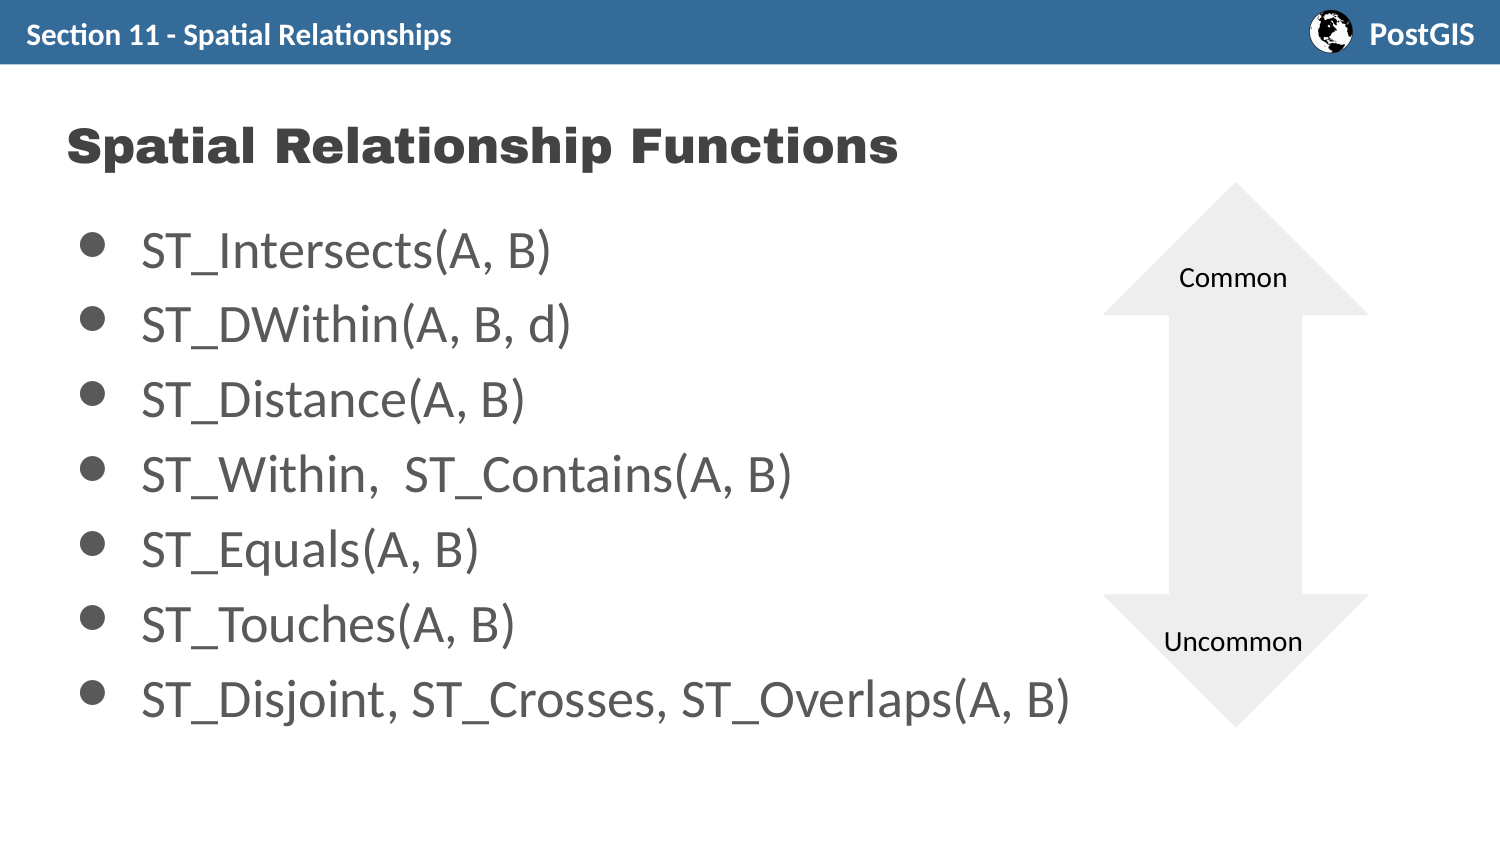

Section 11 - Spatial Relationships
# Spatial Relationship Functions

ST_Intersects(A, B)
ST_DWithin(A, B, d)
ST_Distance(A, B)
ST_Within,  ST_Contains(A, B)
ST_Equals(A, B)
ST_Touches(A, B)
ST_Disjoint, ST_Crosses, ST_Overlaps(A, B)
Common
Uncommon